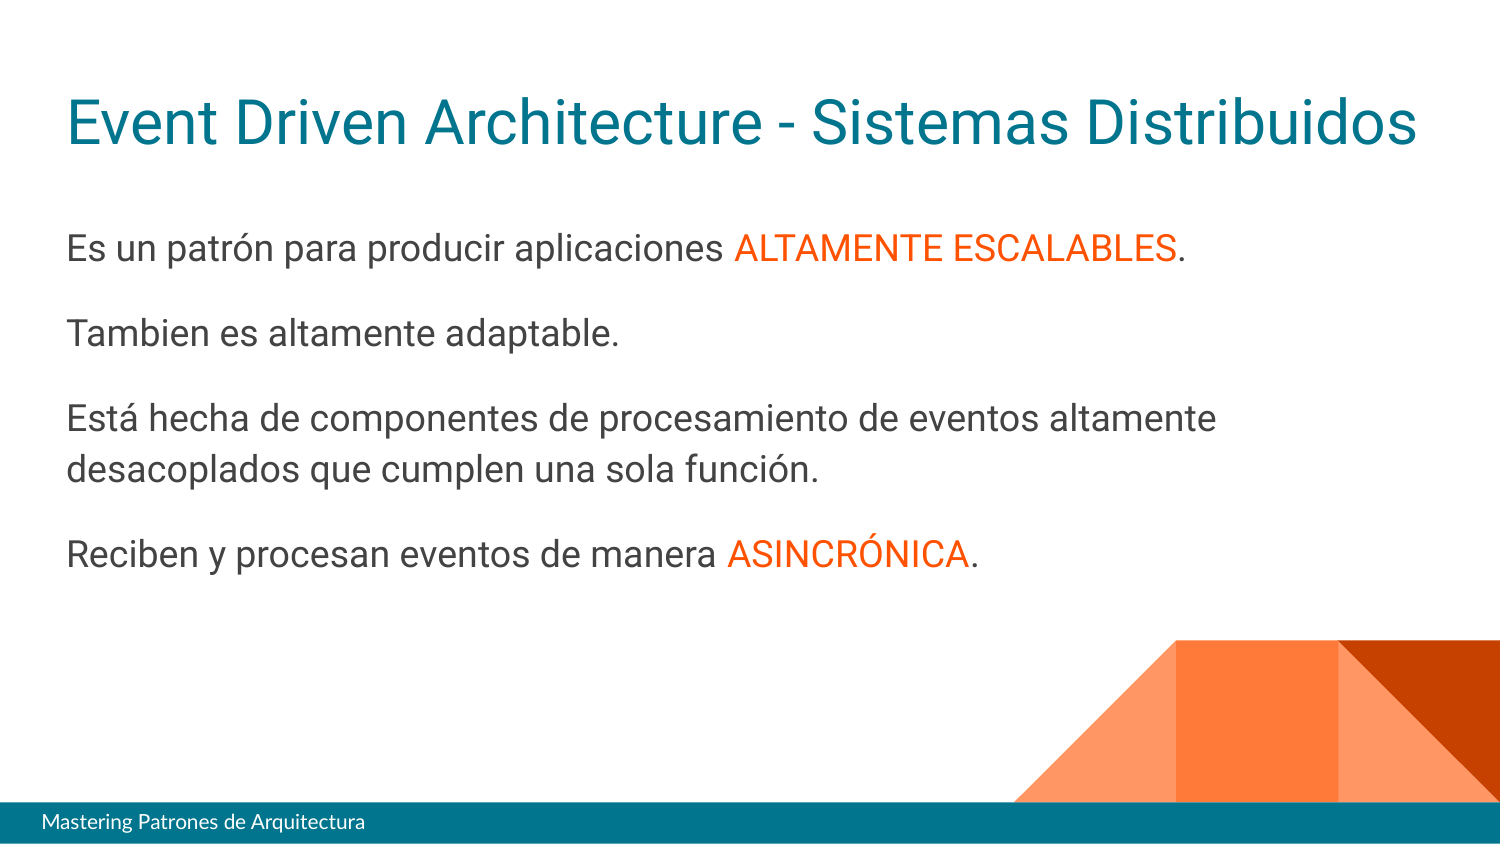

# Event Driven Architecture - Sistemas Distribuidos
Es un patrón para producir aplicaciones ALTAMENTE ESCALABLES.
Tambien es altamente adaptable.
Está hecha de componentes de procesamiento de eventos altamente desacoplados que cumplen una sola función.
Reciben y procesan eventos de manera ASINCRÓNICA.